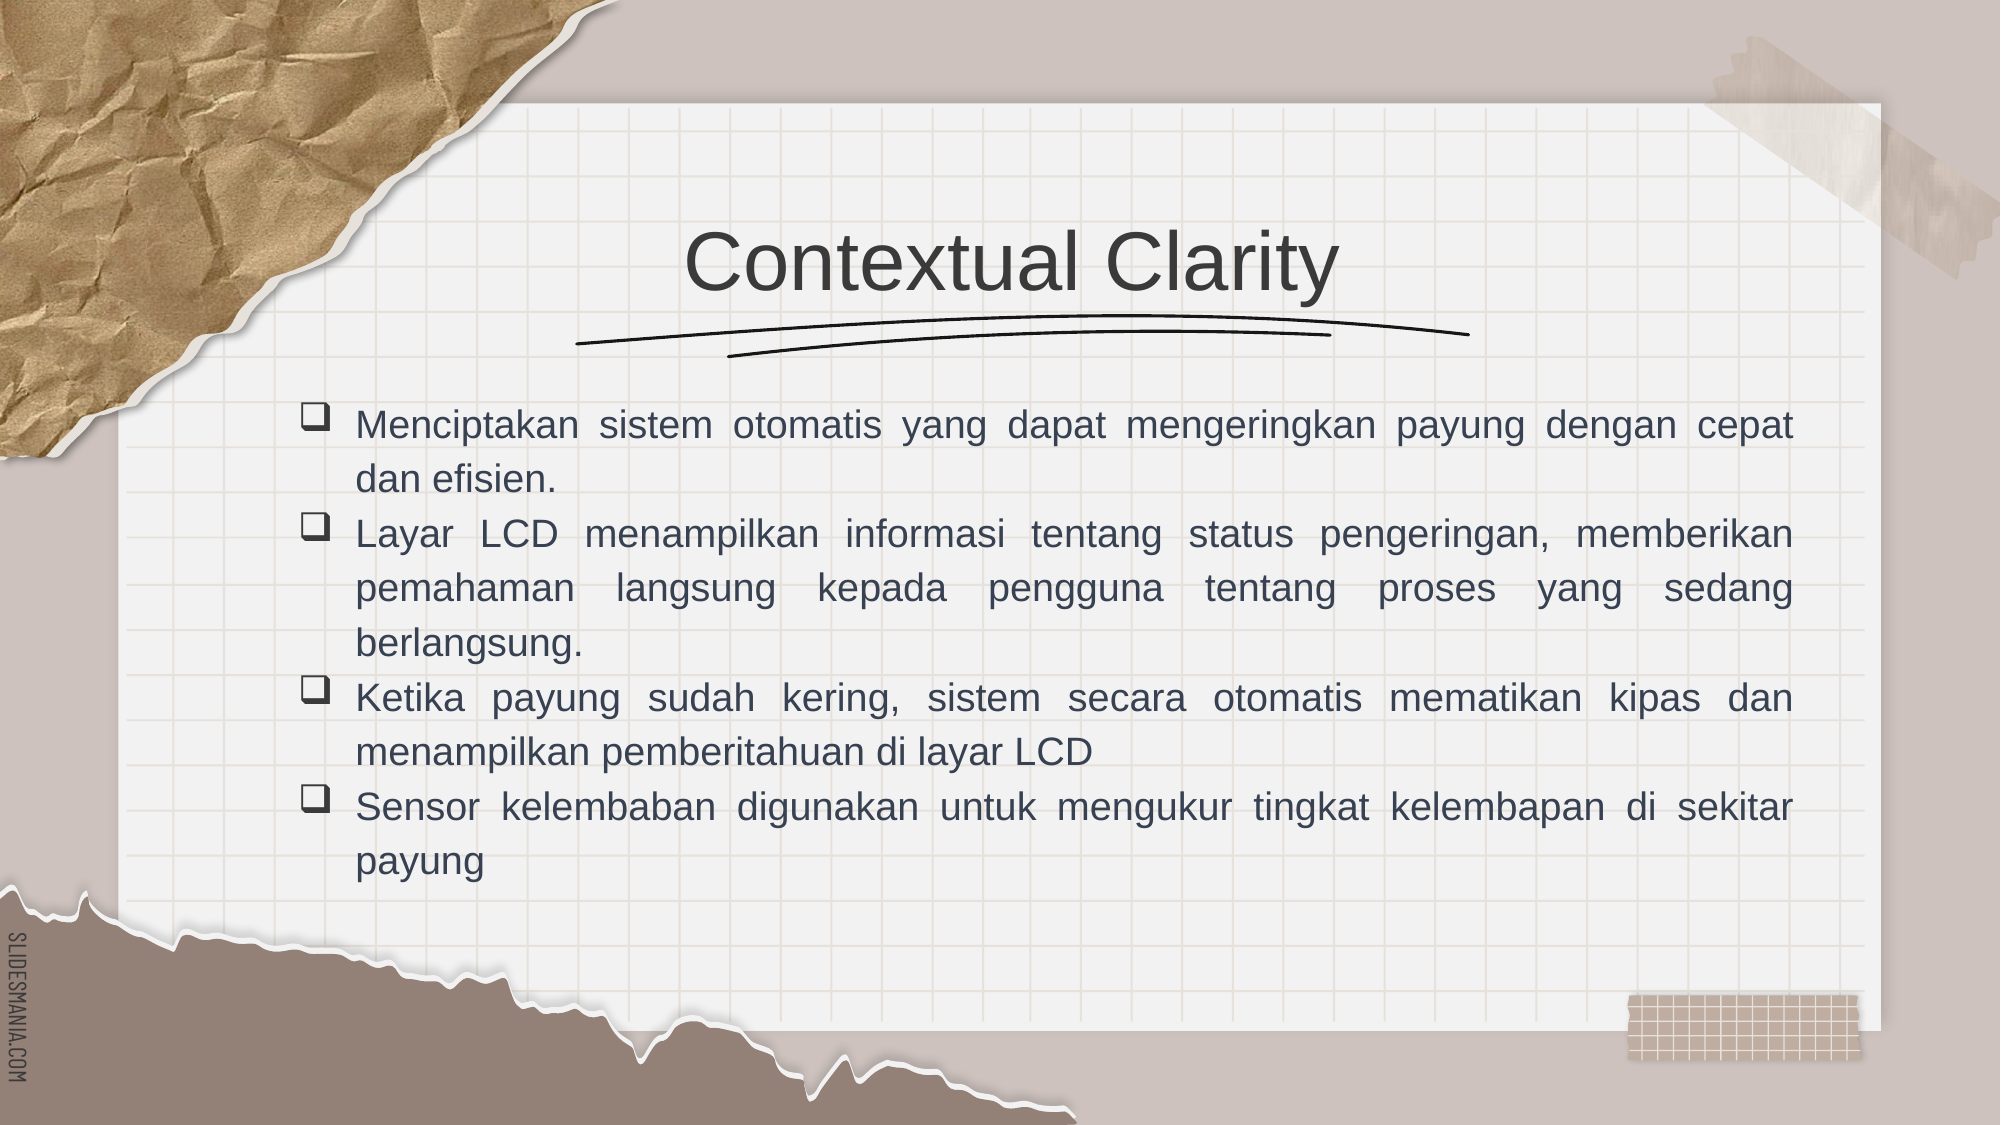

# Contextual Clarity

Menciptakan sistem otomatis yang dapat mengeringkan payung dengan cepat dan efisien.
Layar LCD menampilkan informasi tentang status pengeringan, memberikan pemahaman langsung kepada pengguna tentang proses yang sedang berlangsung.
Ketika payung sudah kering, sistem secara otomatis mematikan kipas dan menampilkan pemberitahuan di layar LCD
Sensor kelembaban digunakan untuk mengukur tingkat kelembapan di sekitar payung